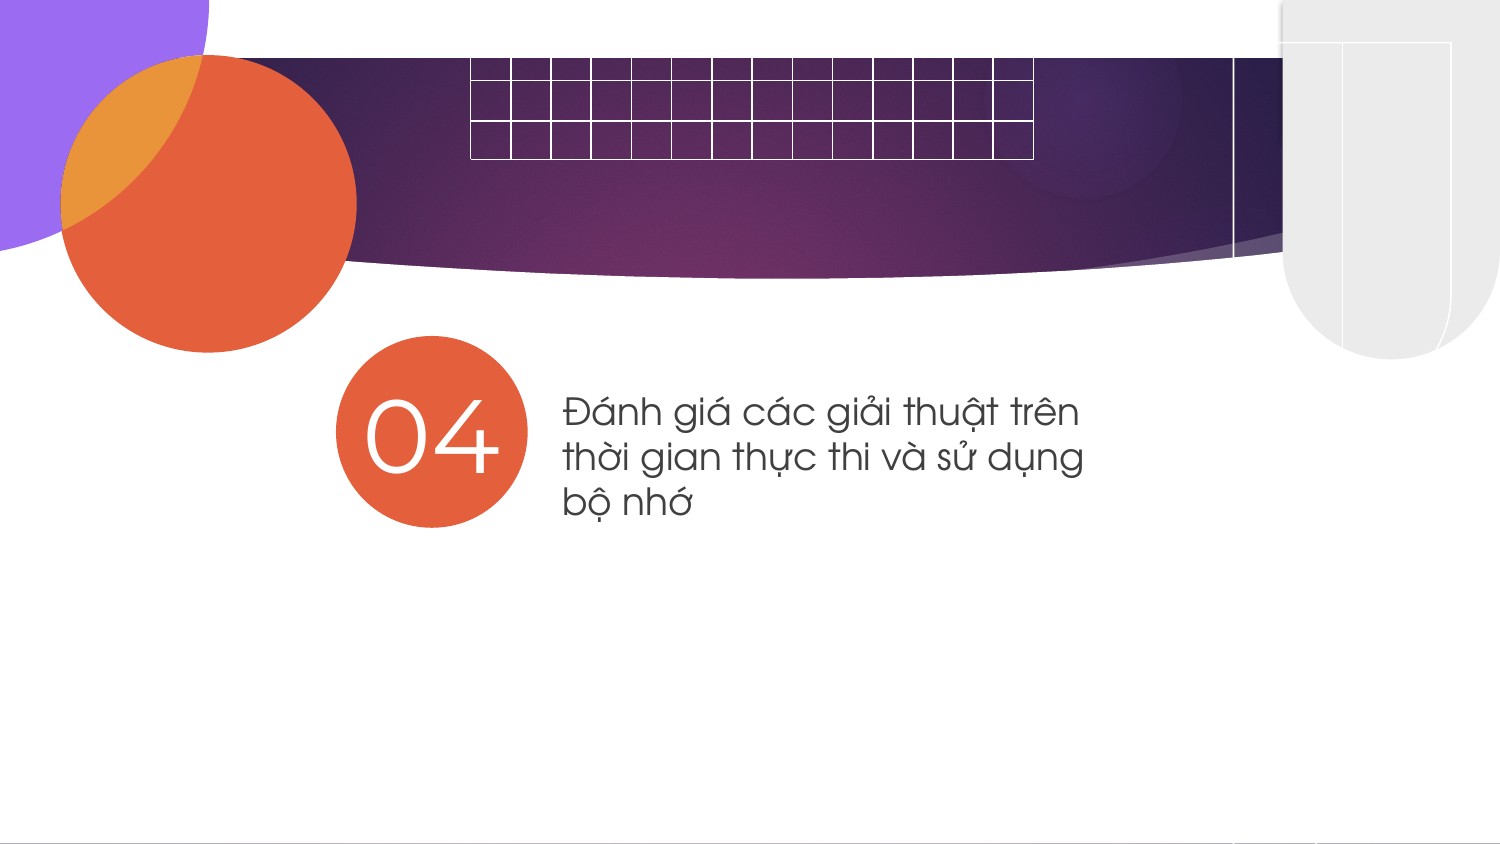

# Đánh giá

04
Đánh giá các giải thuật trên thời gian thực thi và sử dụng bộ nhớ

23